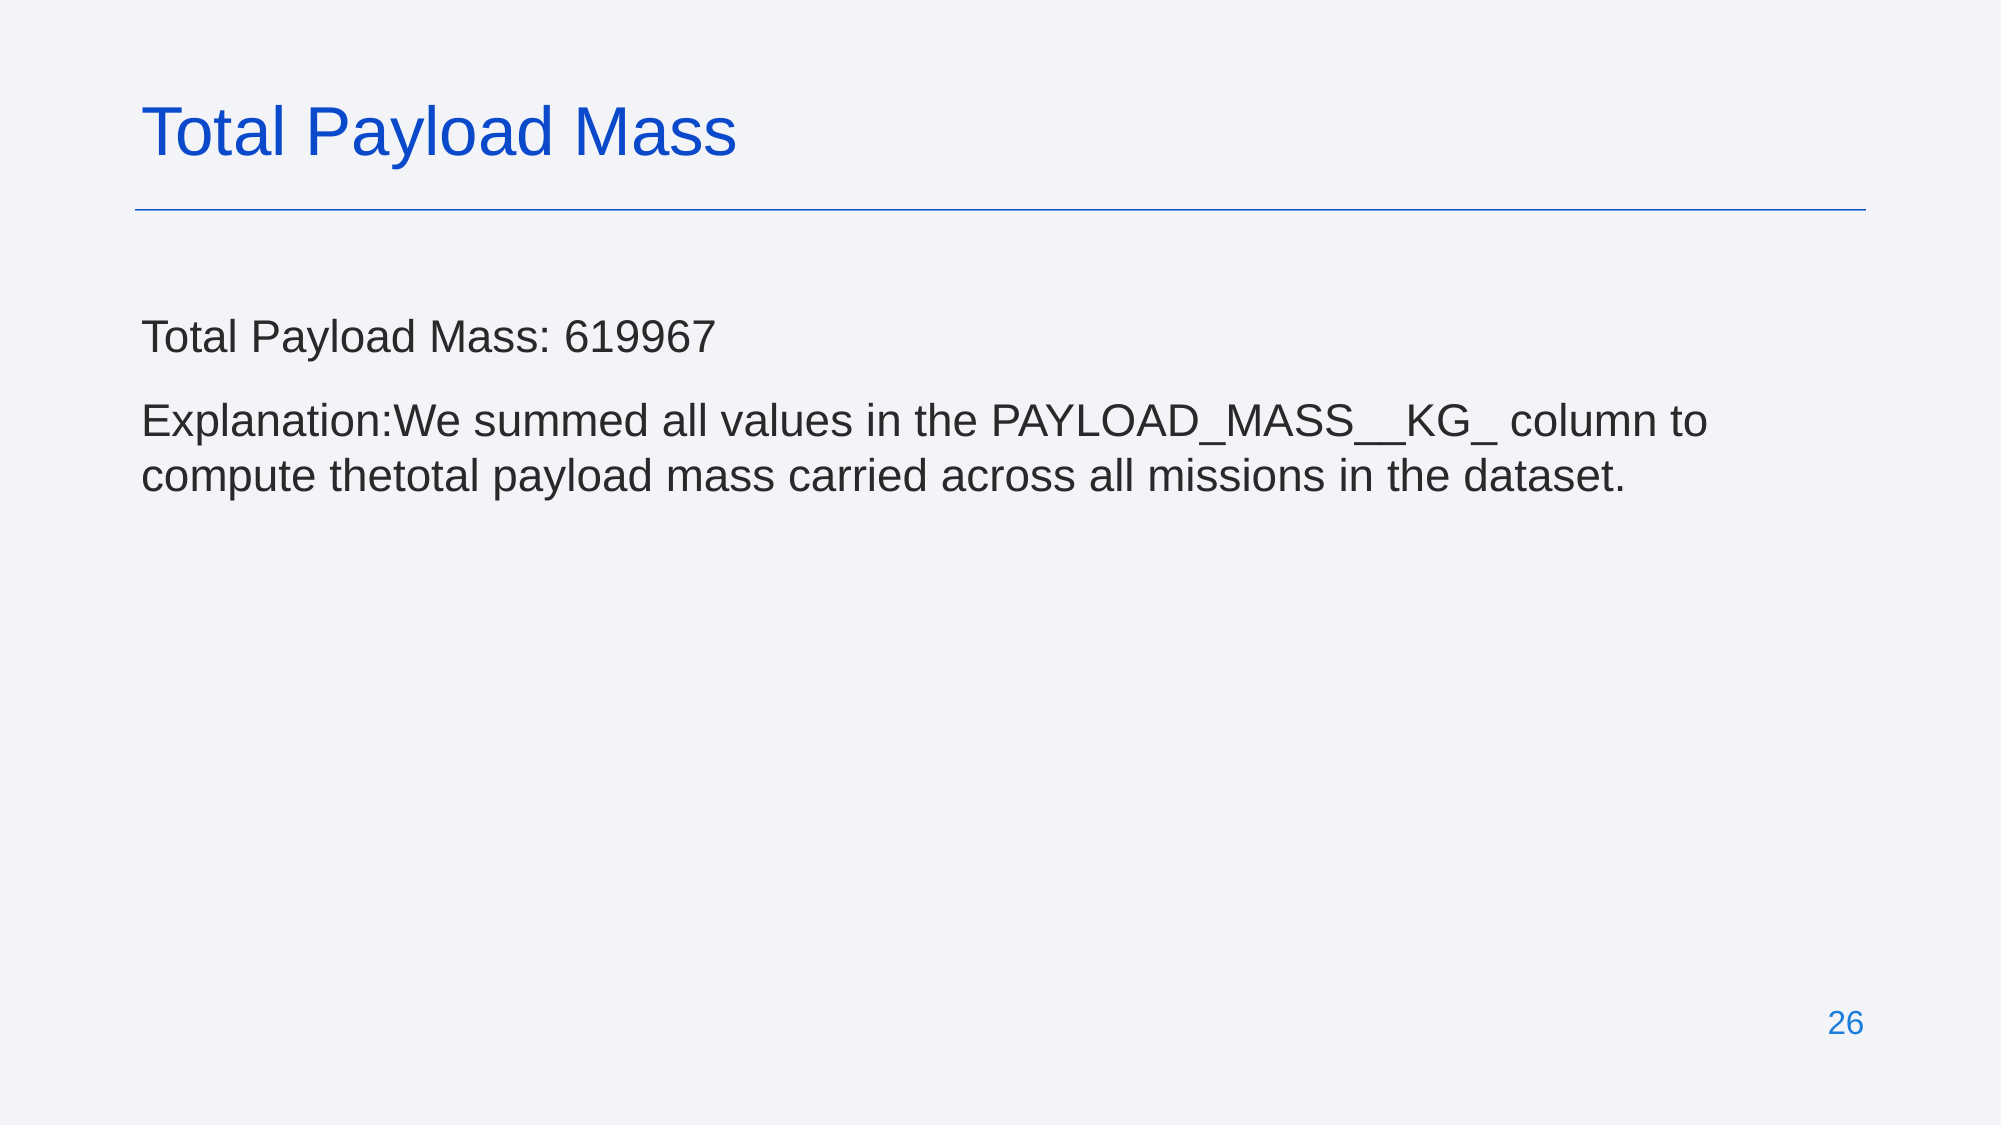

Total Payload Mass
Total Payload Mass: 619967
Explanation:We summed all values in the PAYLOAD_MASS__KG_ column to compute thetotal payload mass carried across all missions in the dataset.
26